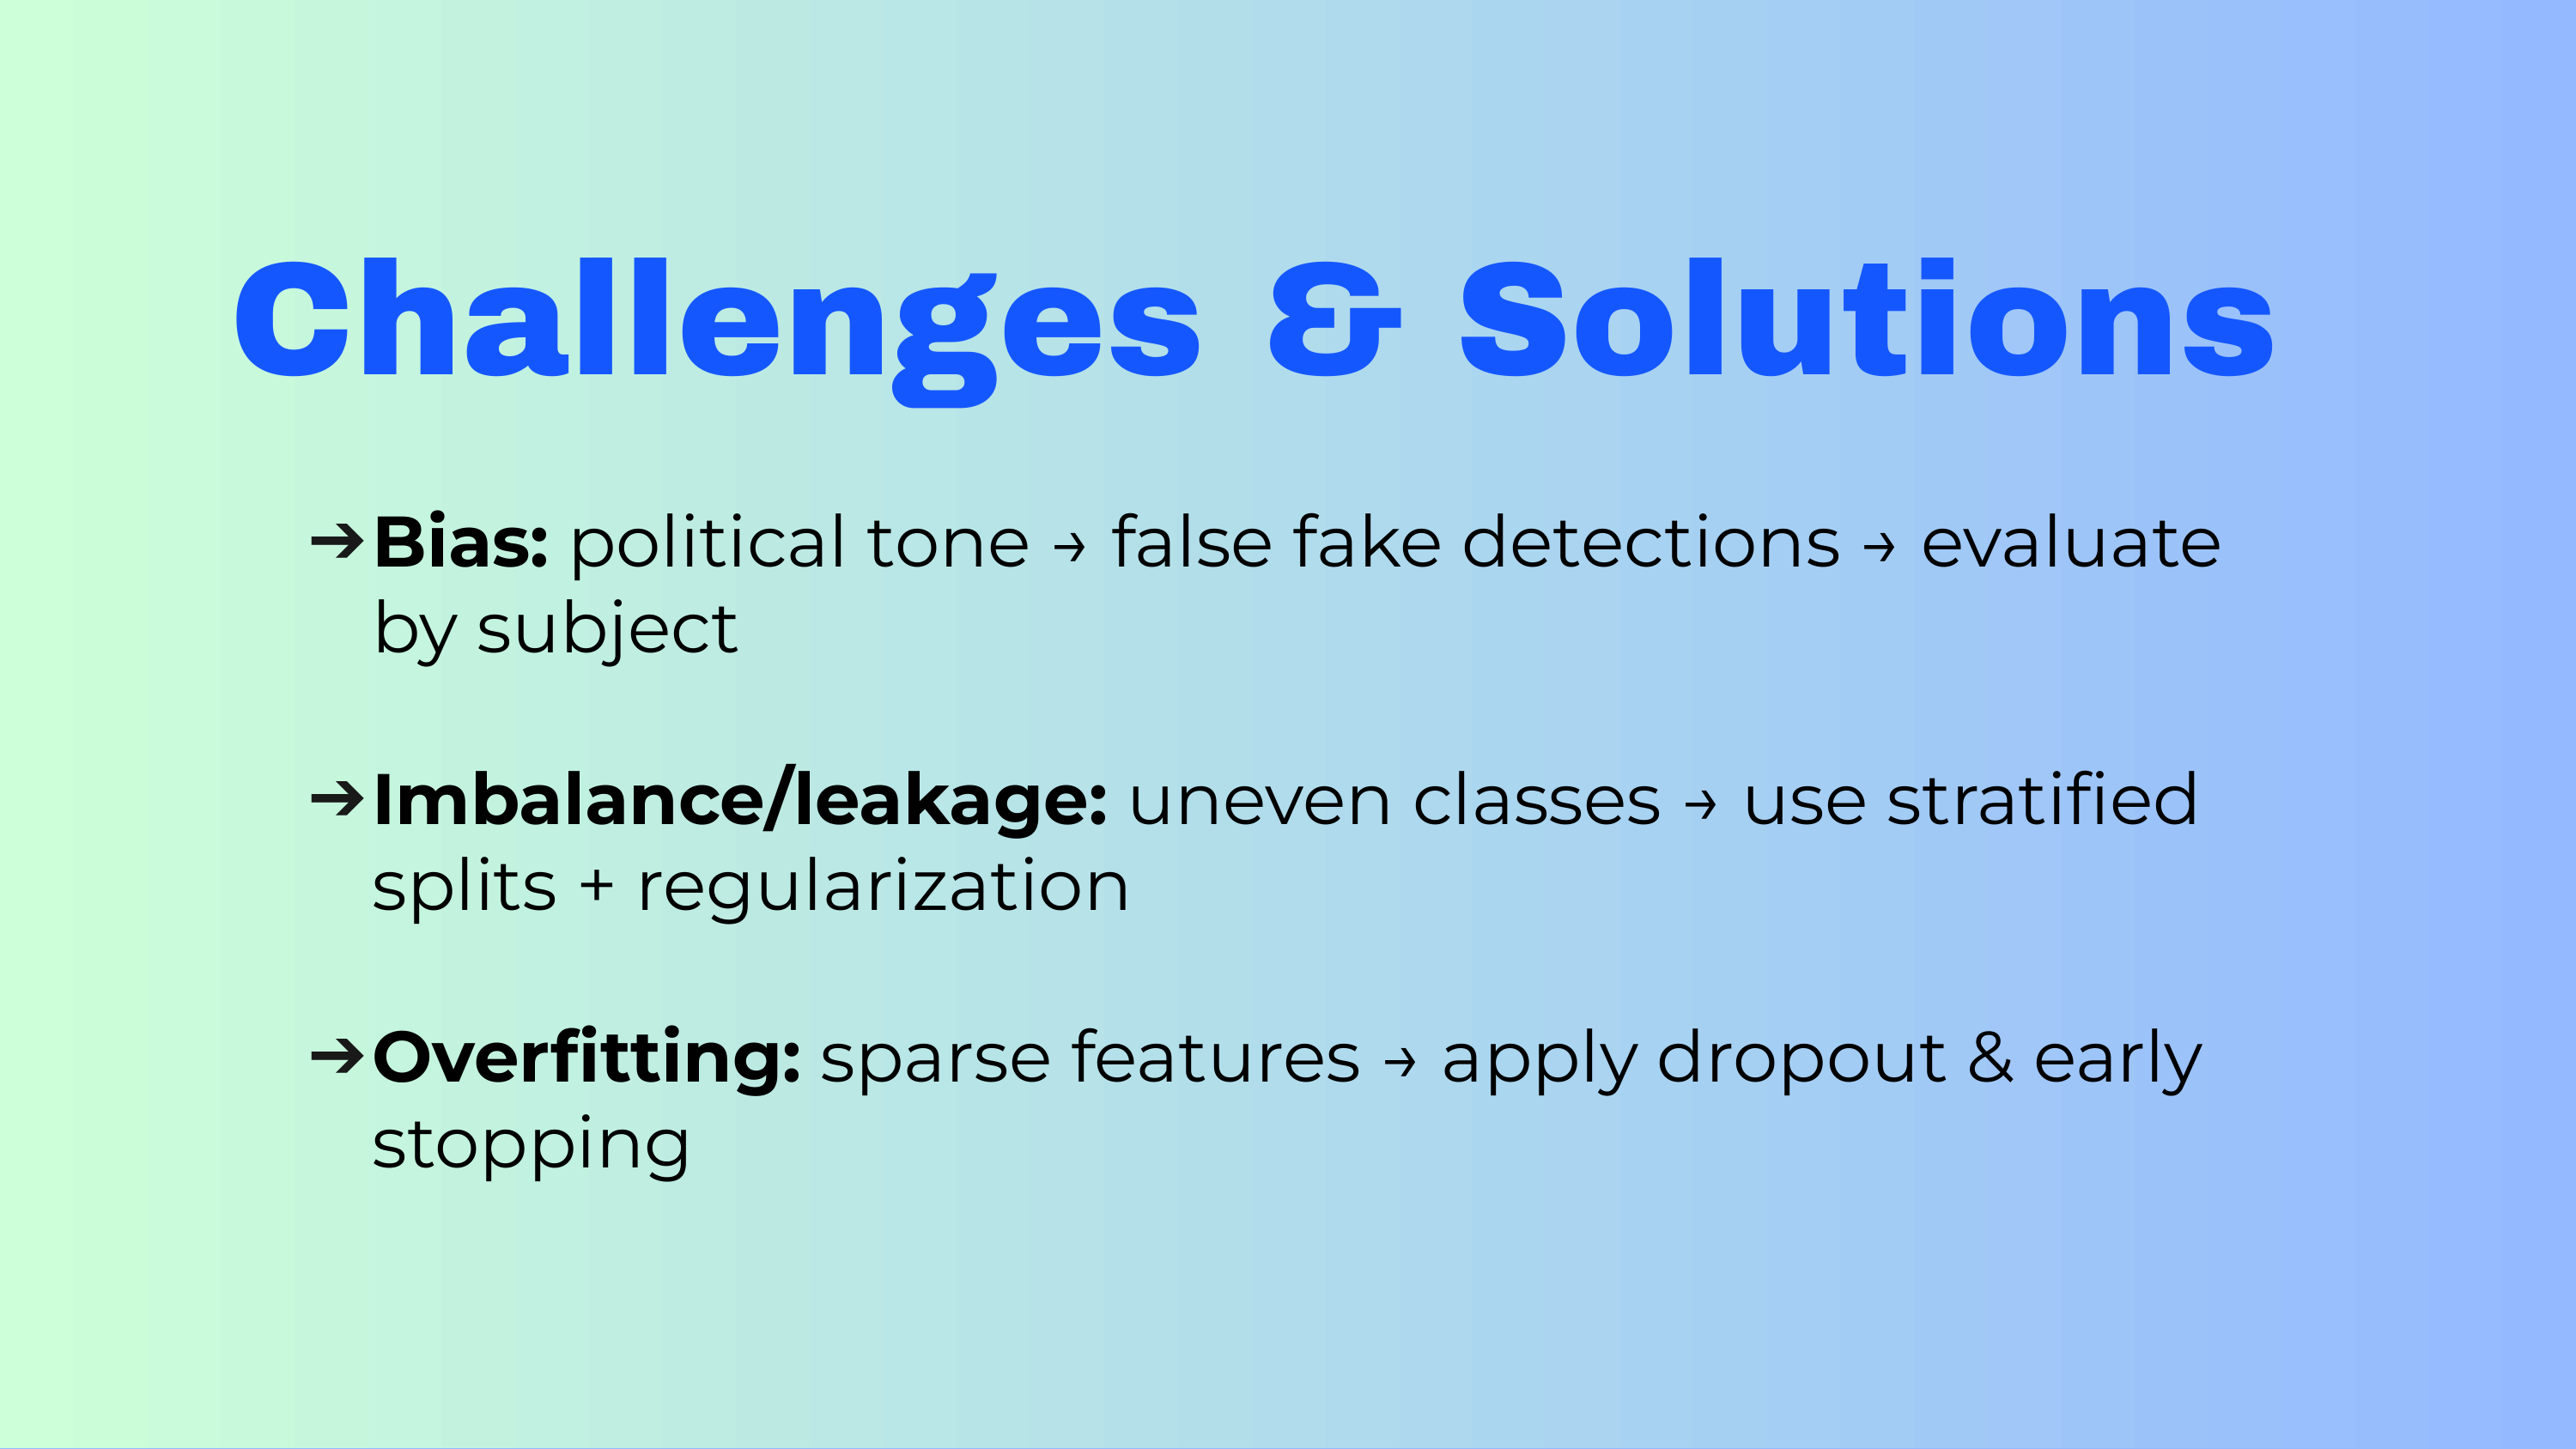

Challenges & Solutions
Bias: political tone → false fake detections → evaluate by subject
Imbalance/leakage: uneven classes → use stratified splits + regularization
Overfitting: sparse features → apply dropout & early stopping